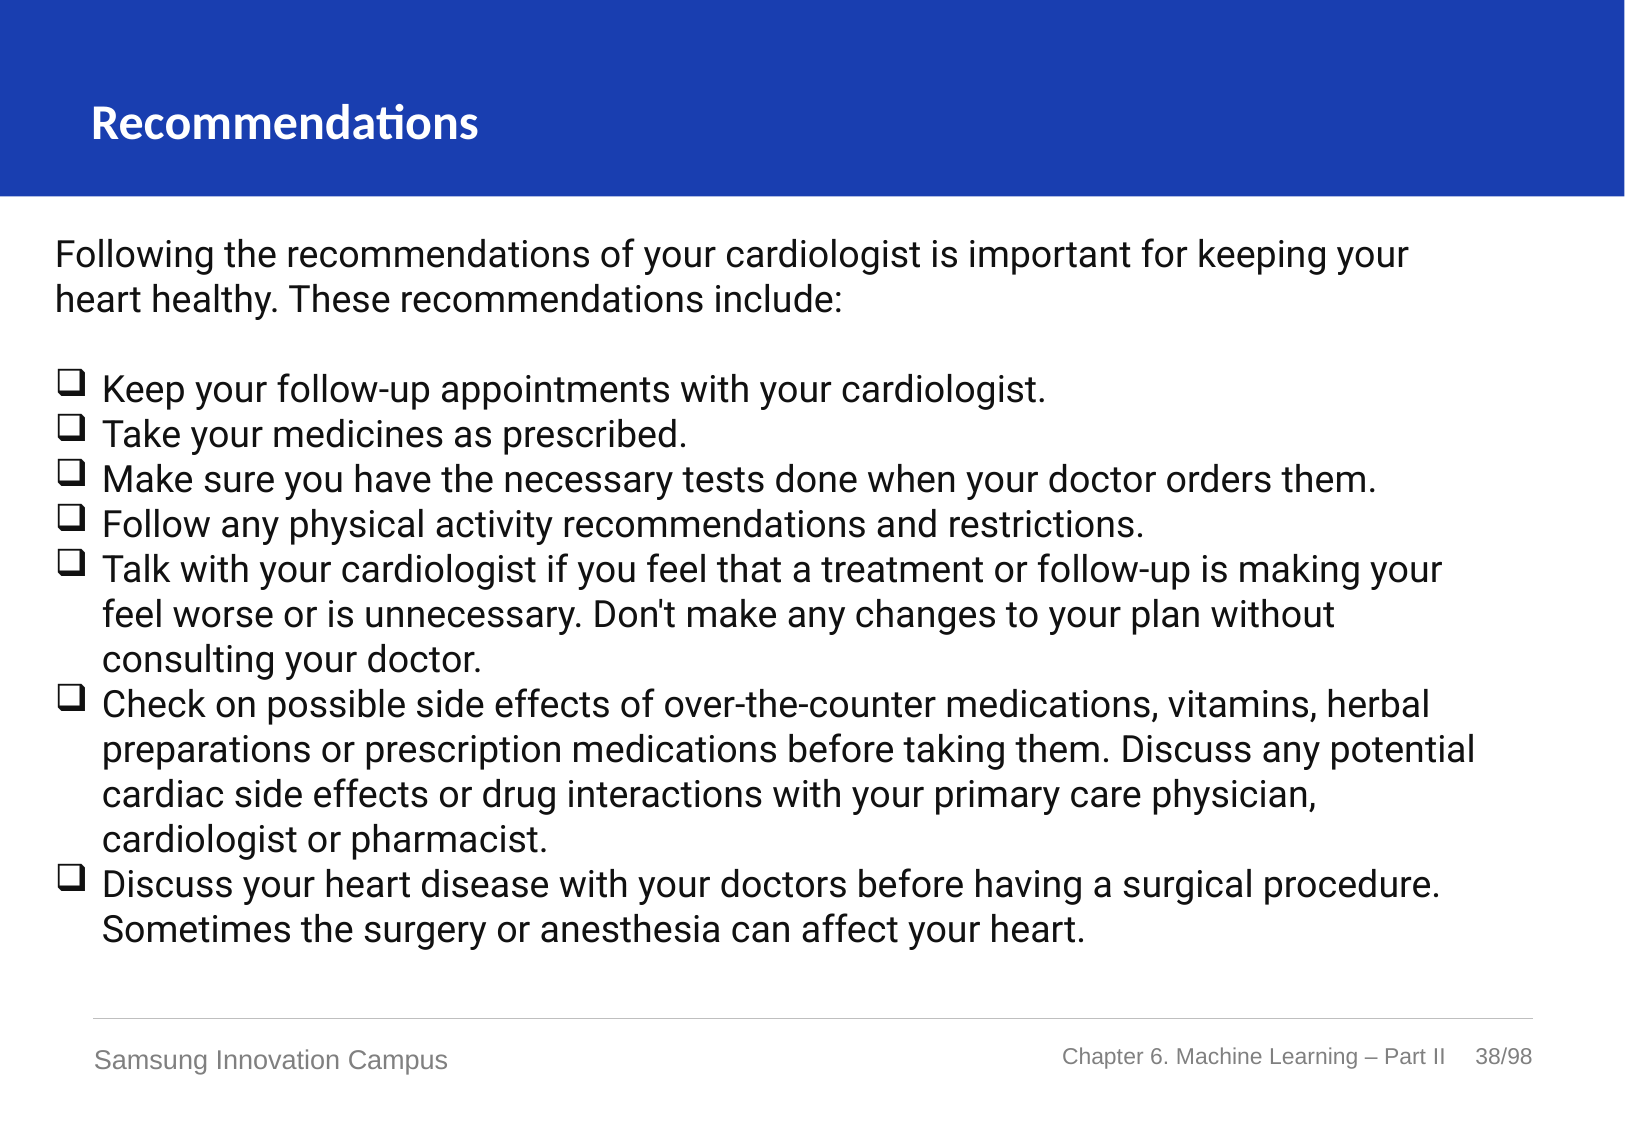

Recommendations
Following the recommendations of your cardiologist is important for keeping your heart healthy. These recommendations include:

Keep your follow-up appointments with your cardiologist.
Take your medicines as prescribed.
Make sure you have the necessary tests done when your doctor orders them.
Follow any physical activity recommendations and restrictions.
Talk with your cardiologist if you feel that a treatment or follow-up is making your feel worse or is unnecessary. Don't make any changes to your plan without consulting your doctor.
Check on possible side effects of over-the-counter medications, vitamins, herbal preparations or prescription medications before taking them. Discuss any potential cardiac side effects or drug interactions with your primary care physician, cardiologist or pharmacist.
Discuss your heart disease with your doctors before having a surgical procedure. Sometimes the surgery or anesthesia can affect your heart.